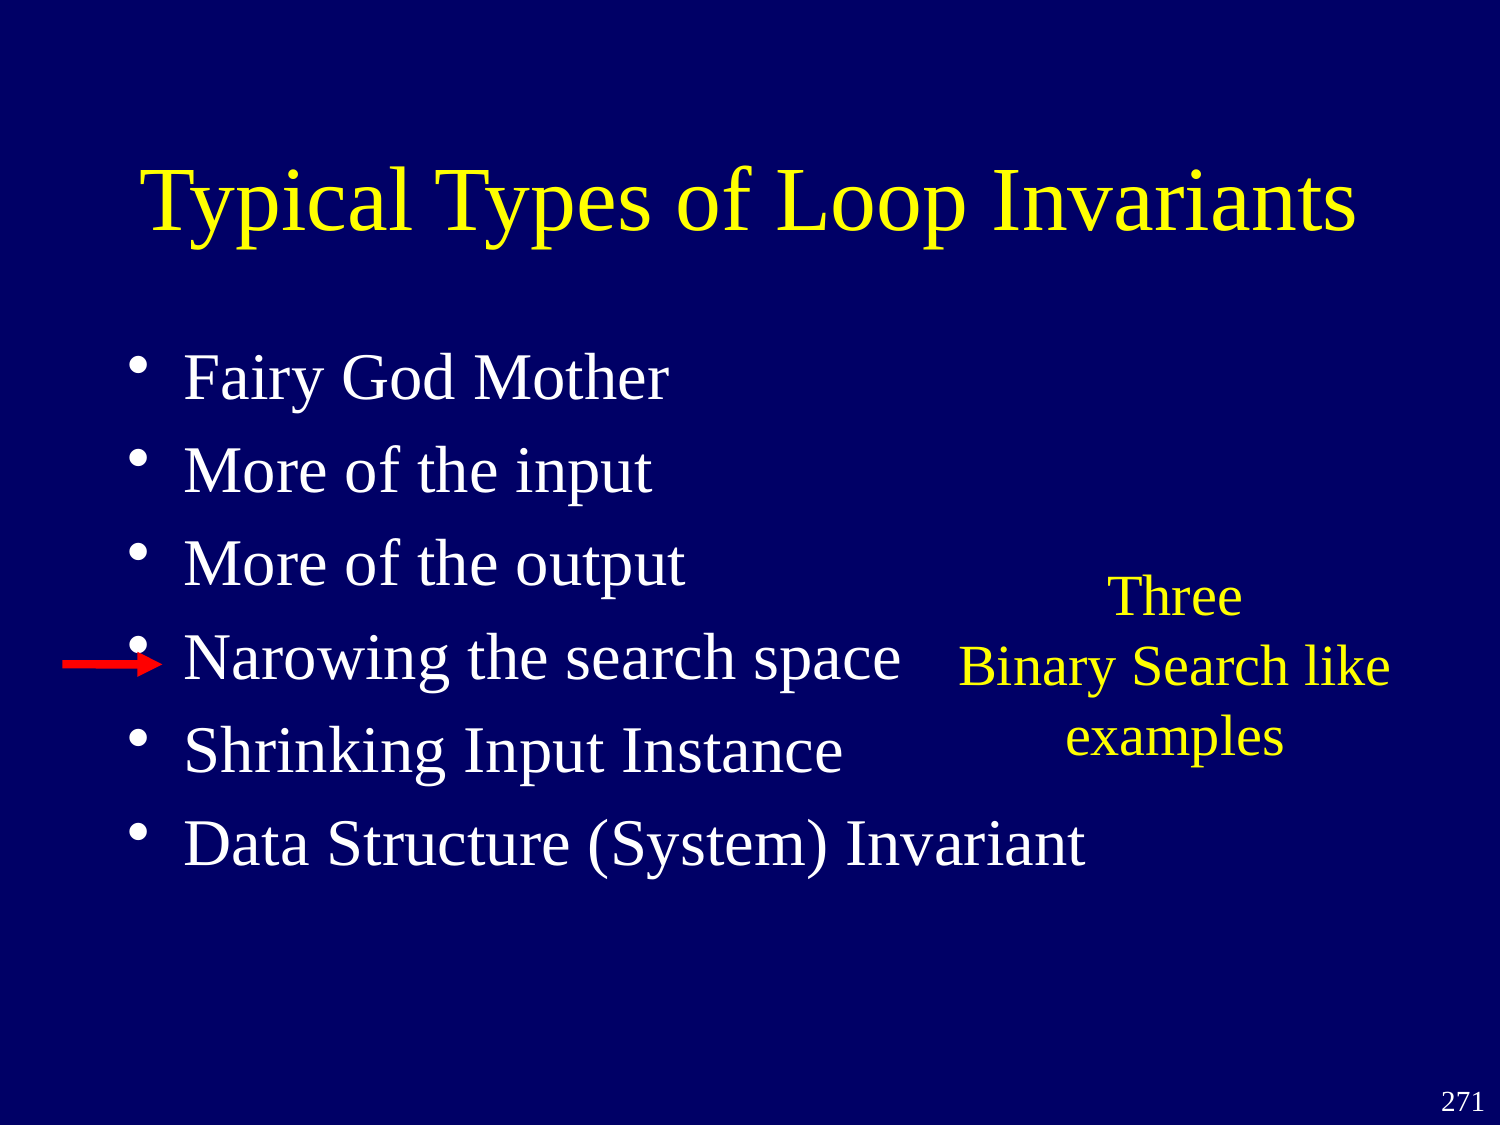

# Typical Types of Loop Invariants
Fairy God Mother
More of the input
More of the output
Narowing the search space
Shrinking Input Instance
Data Structure (System) Invariant

Three
Binary Search like
examples